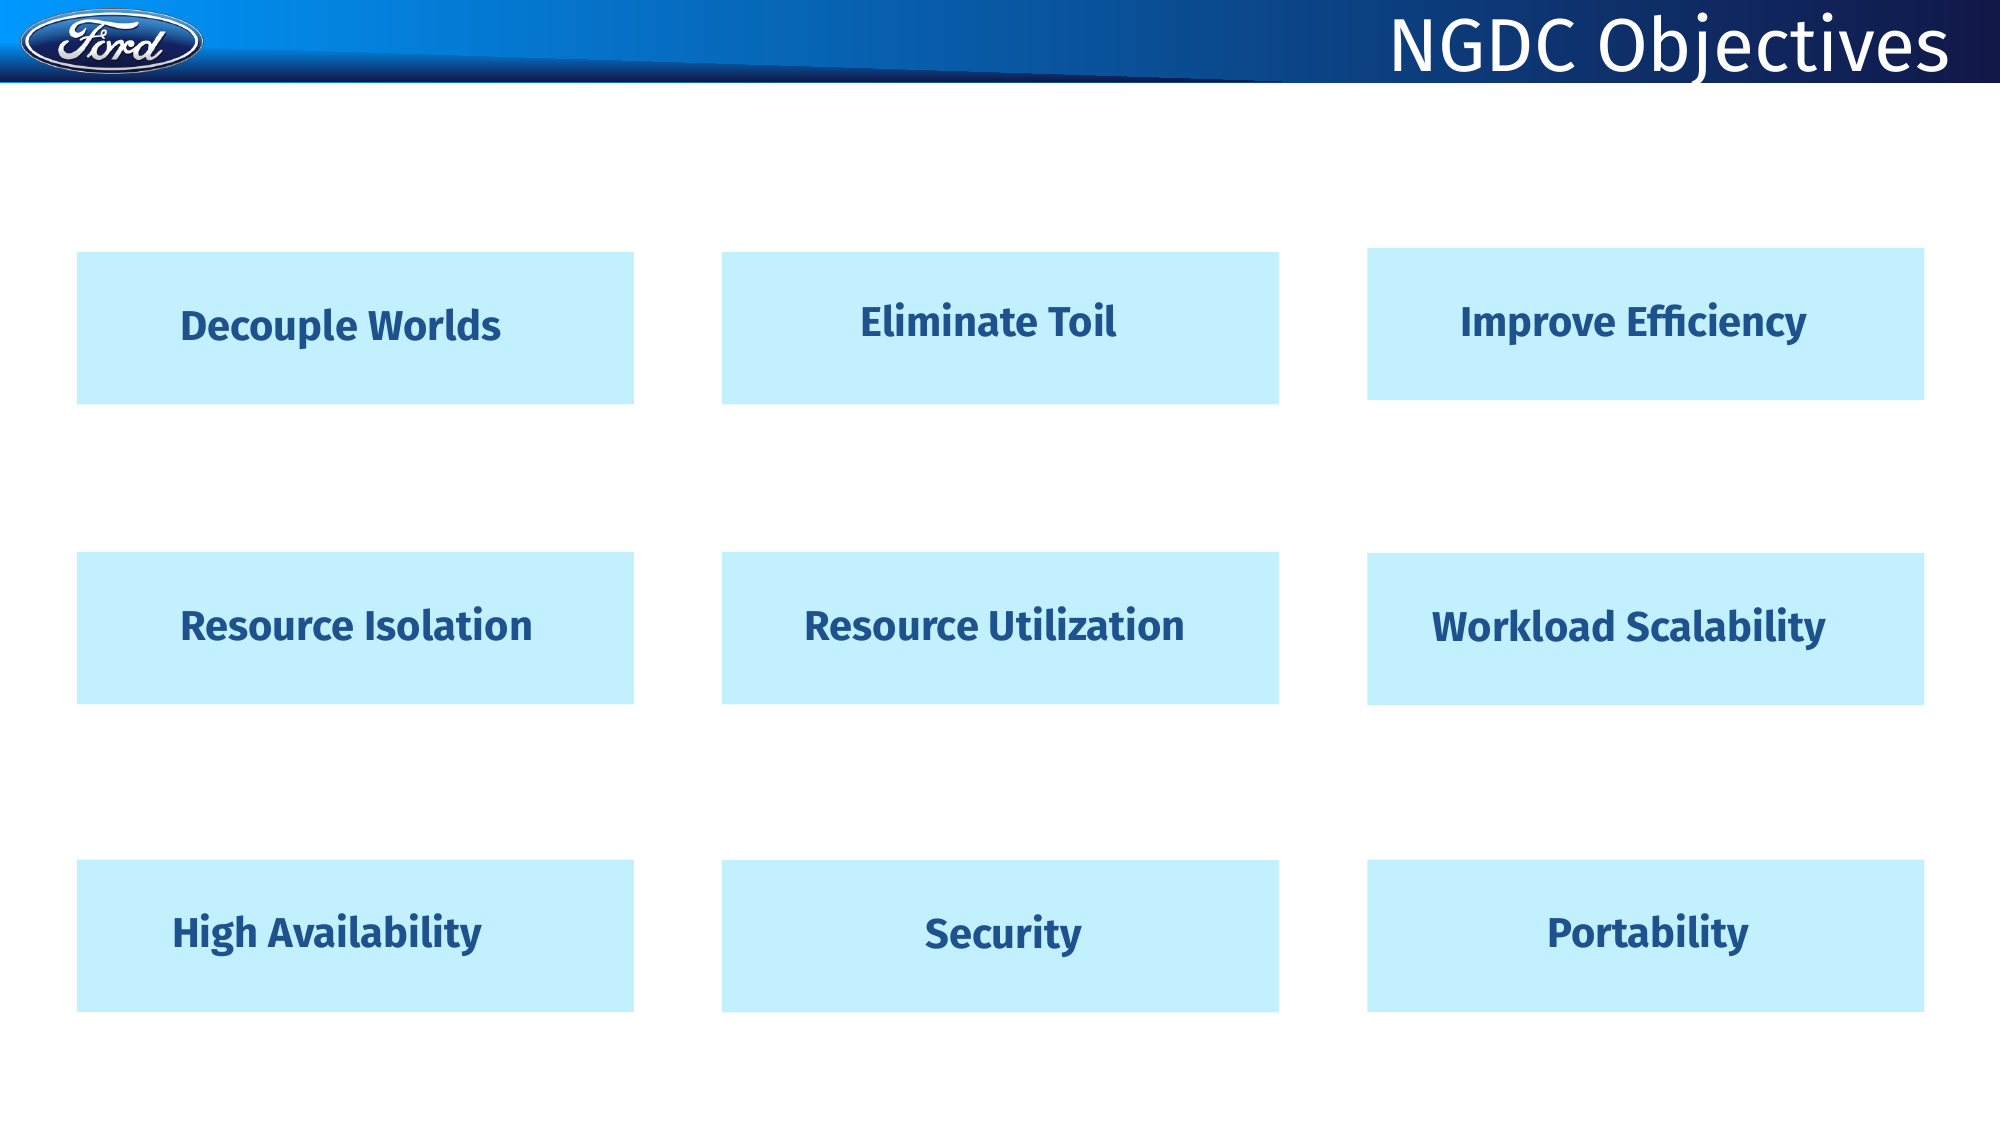

NGDC Objectives

Improve Efficiency

Decouple Worlds

Eliminate Toil

Resource Isolation

Resource Utilization

Workload Scalability

High Availability

Portability

Security